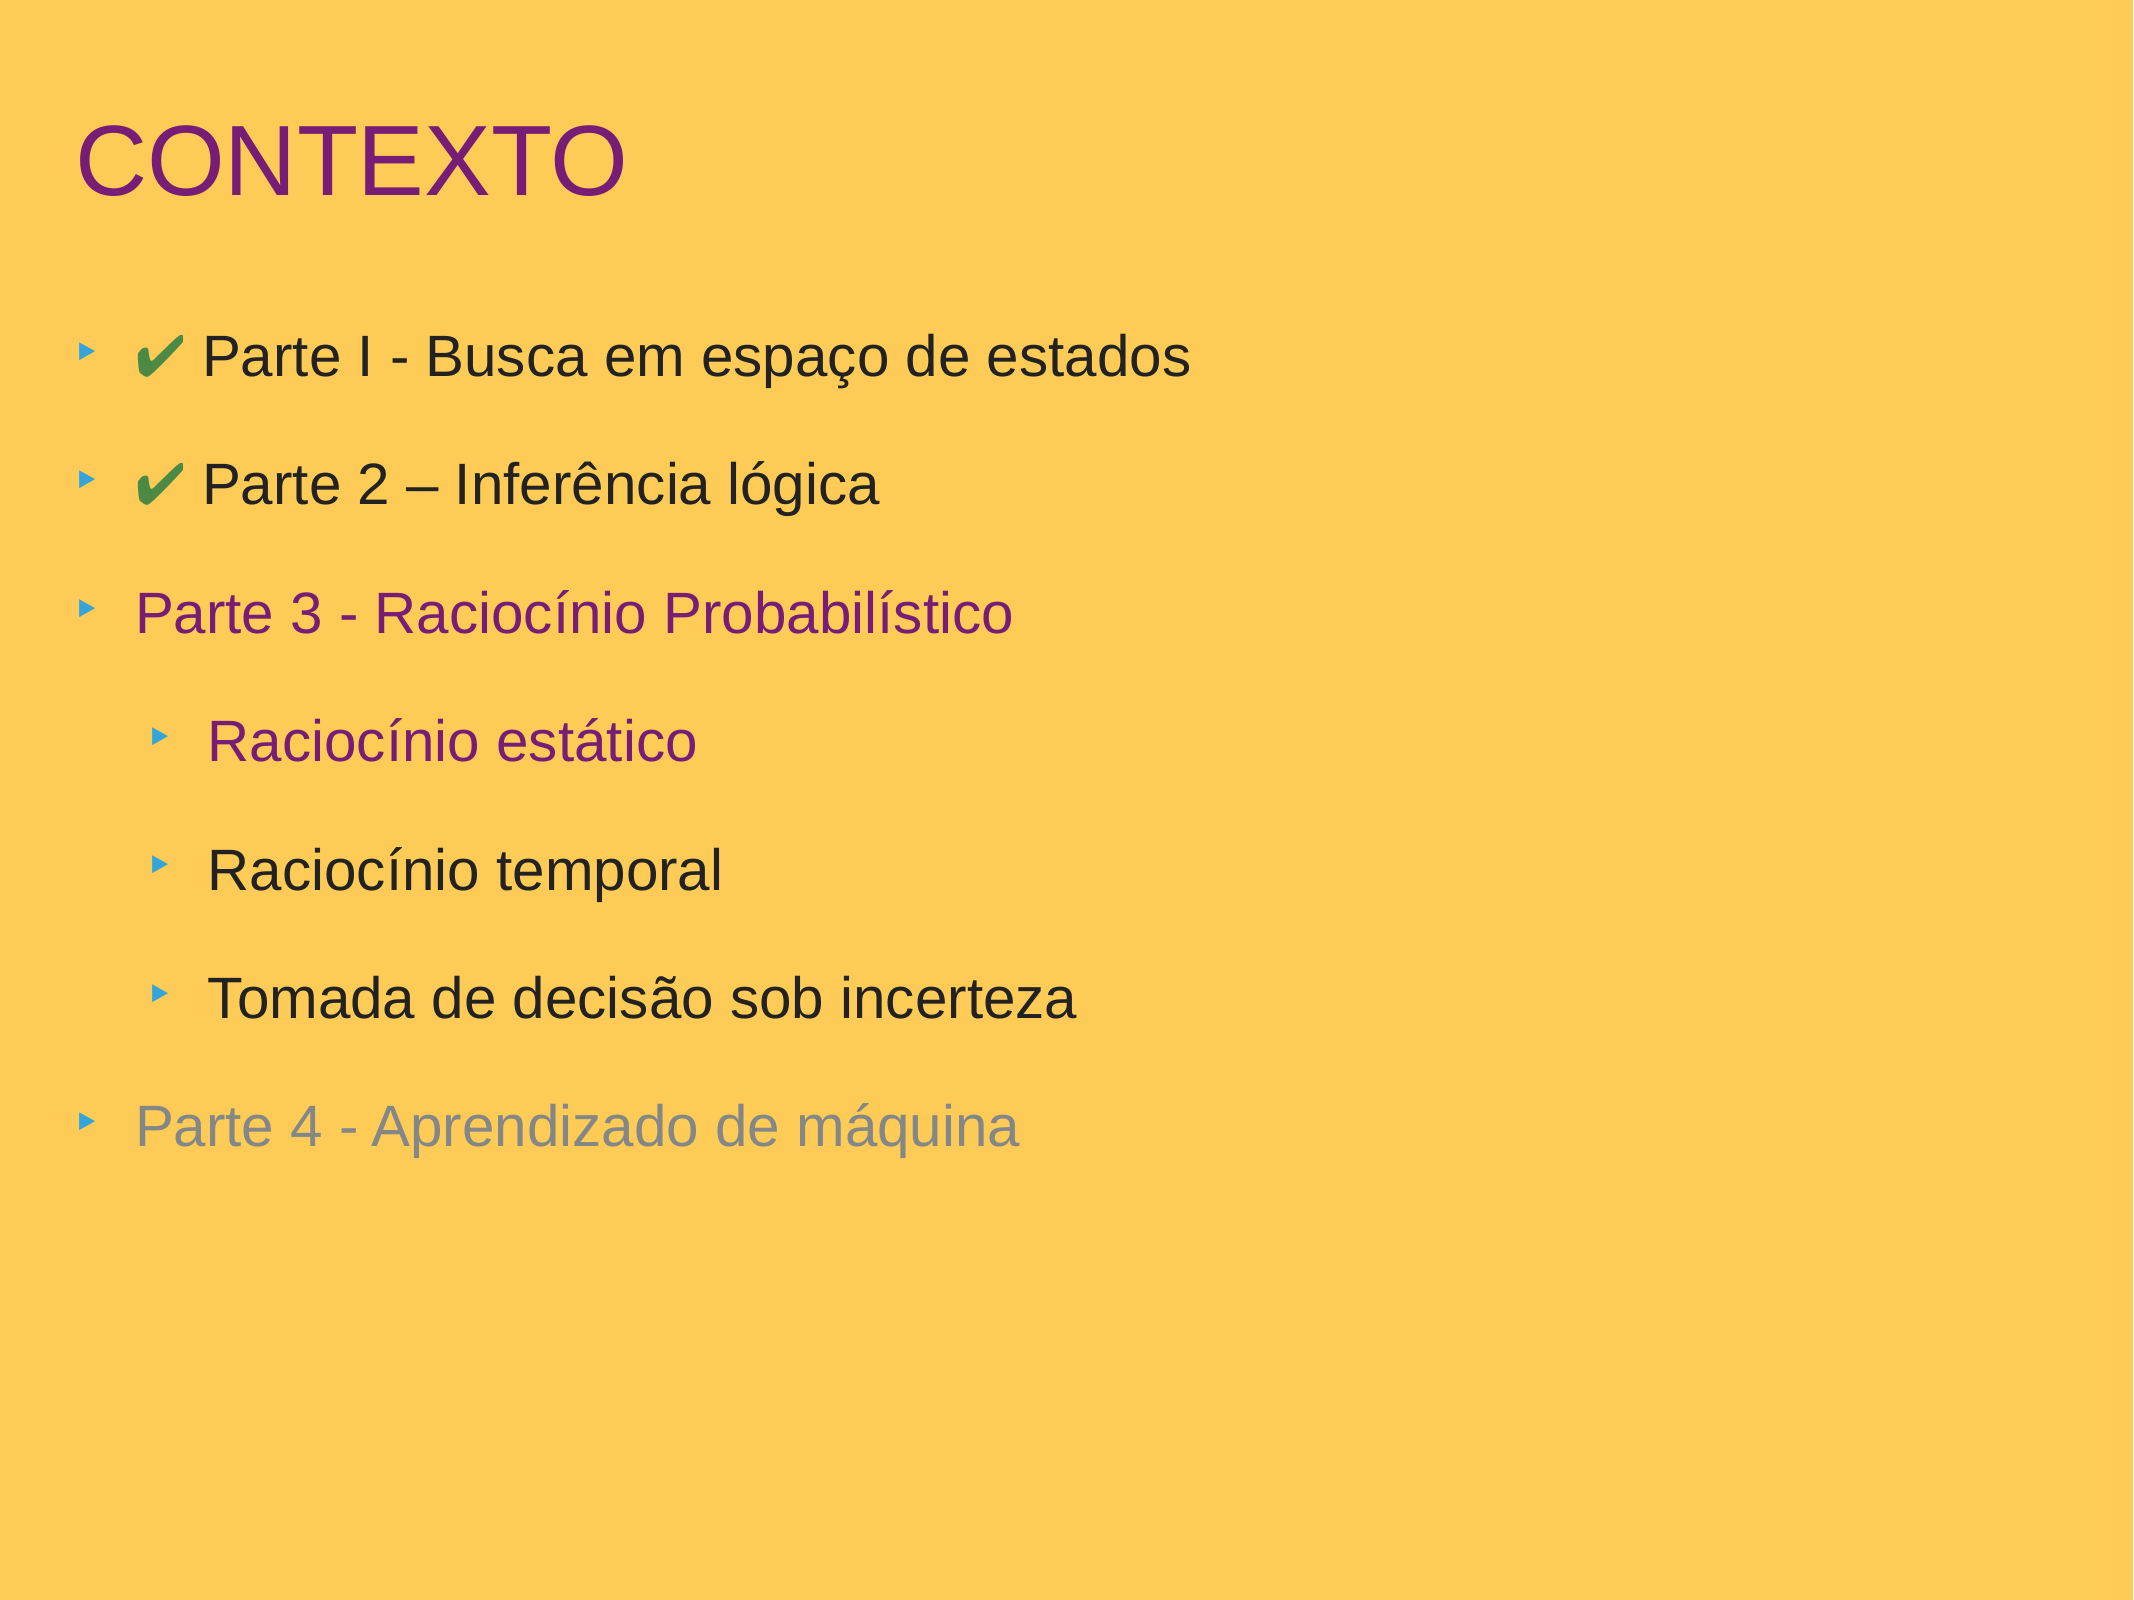

contexto
✔︎ Parte I - Busca em espaço de estados
✔︎ Parte 2 – Inferência lógica
Parte 3 - Raciocínio Probabilístico
Raciocínio estático
Raciocínio temporal
Tomada de decisão sob incerteza
Parte 4 - Aprendizado de máquina